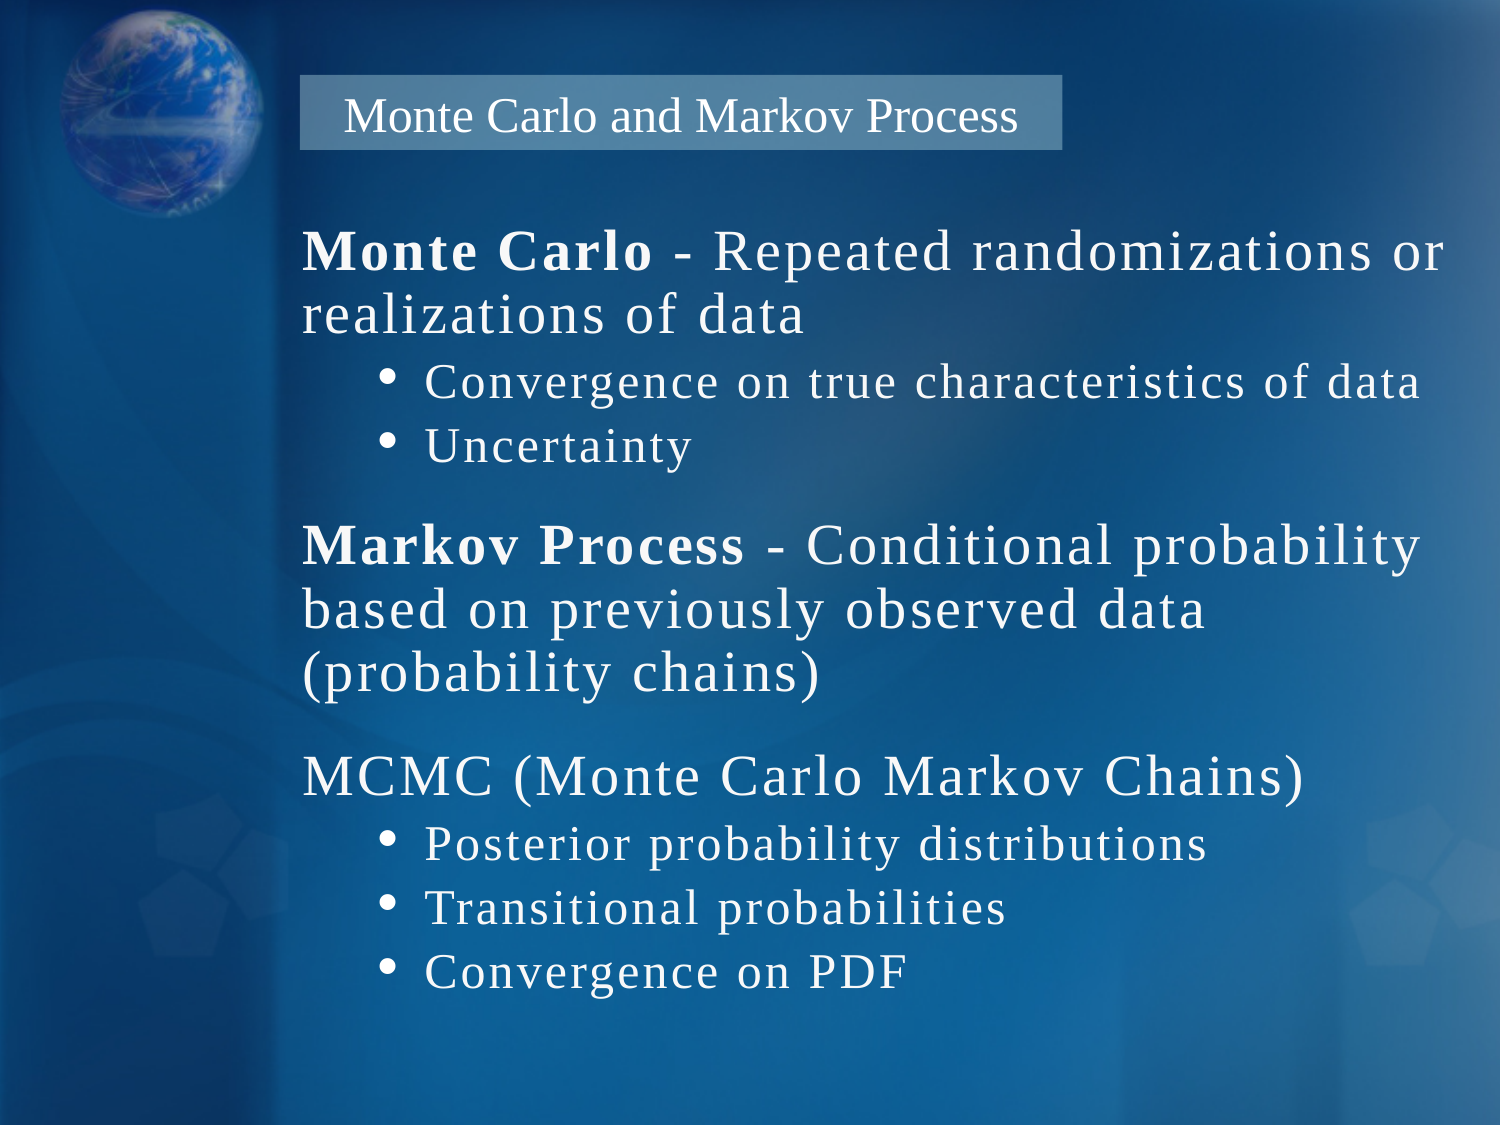

Monte Carlo and Markov Process
Monte Carlo - Repeated randomizations or realizations of data
Convergence on true characteristics of data
Uncertainty

Markov Process - Conditional probability based on previously observed data (probability chains)

MCMC (Monte Carlo Markov Chains)
Posterior probability distributions
Transitional probabilities
Convergence on PDF